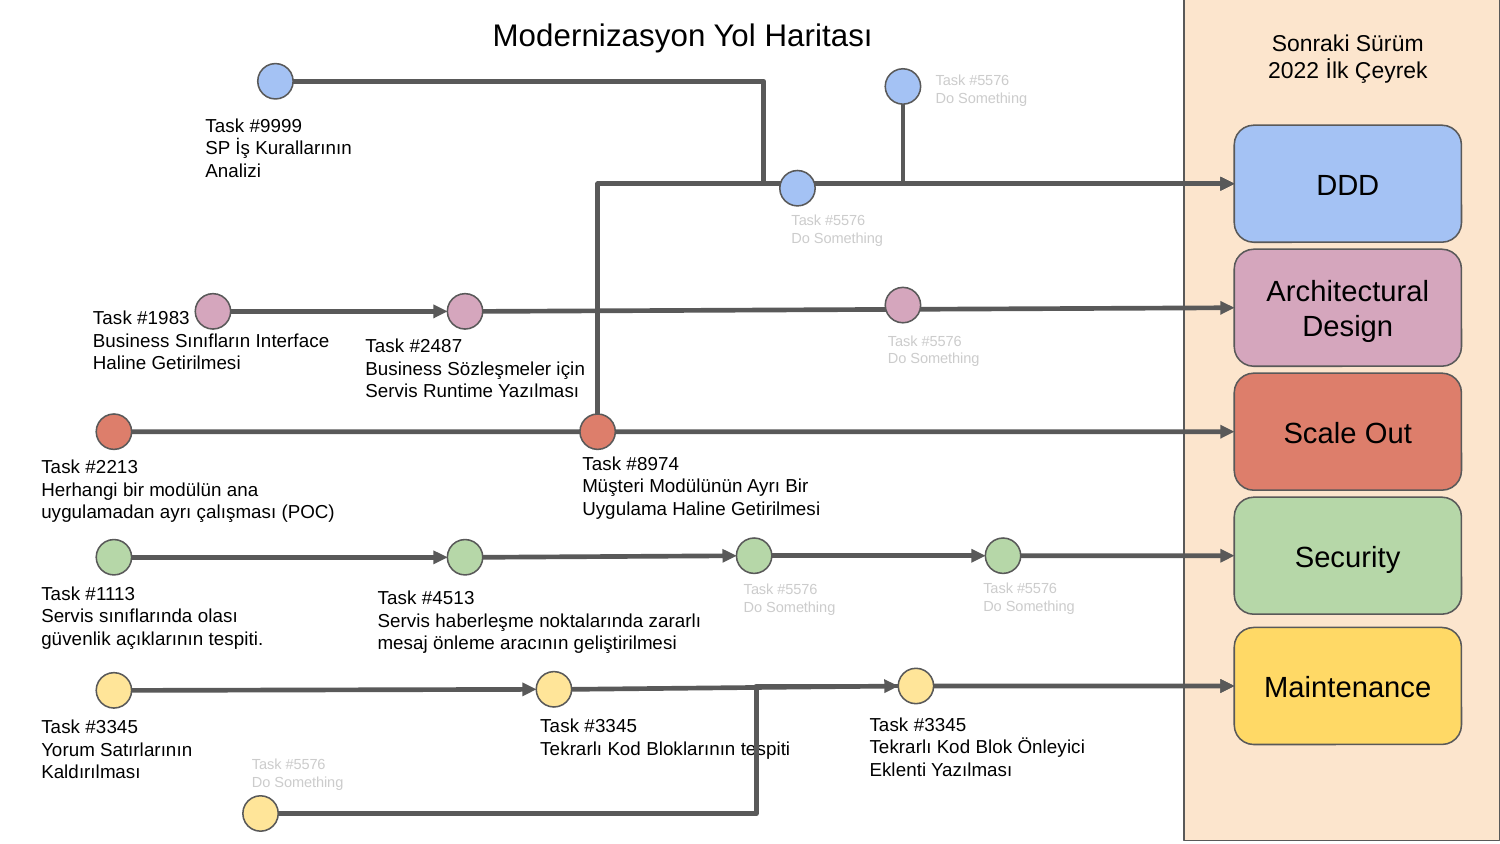

Modernizasyon Yol Haritası
Sonraki Sürüm
2022 İlk Çeyrek
Task #5576
Do Something

Task #9999
SP İş Kurallarının Analizi
DDD

Task #5576
Do Something
Architectural Design

Task #1983
Business Sınıfların Interface Haline Getirilmesi

Task #5576
Do Something
Task #2487
Business Sözleşmeler için Servis Runtime Yazılması
Scale Out

Task #8974
Müşteri Modülünün Ayrı Bir Uygulama Haline Getirilmesi
Task #2213
Herhangi bir modülün ana uygulamadan ayrı çalışması (POC)
Security

Task #5576
Do Something
Task #5576
Do Something
Task #1113
Servis sınıflarında olası güvenlik açıklarının tespiti.
Task #4513
Servis haberleşme noktalarında zararlı mesaj önleme aracının geliştirilmesi
Maintenance

Task #3345
Tekrarlı Kod Blok Önleyici Eklenti Yazılması
Task #3345
Tekrarlı Kod Bloklarının tespiti
Task #3345
Yorum Satırlarının
Kaldırılması
Task #5576
Do Something